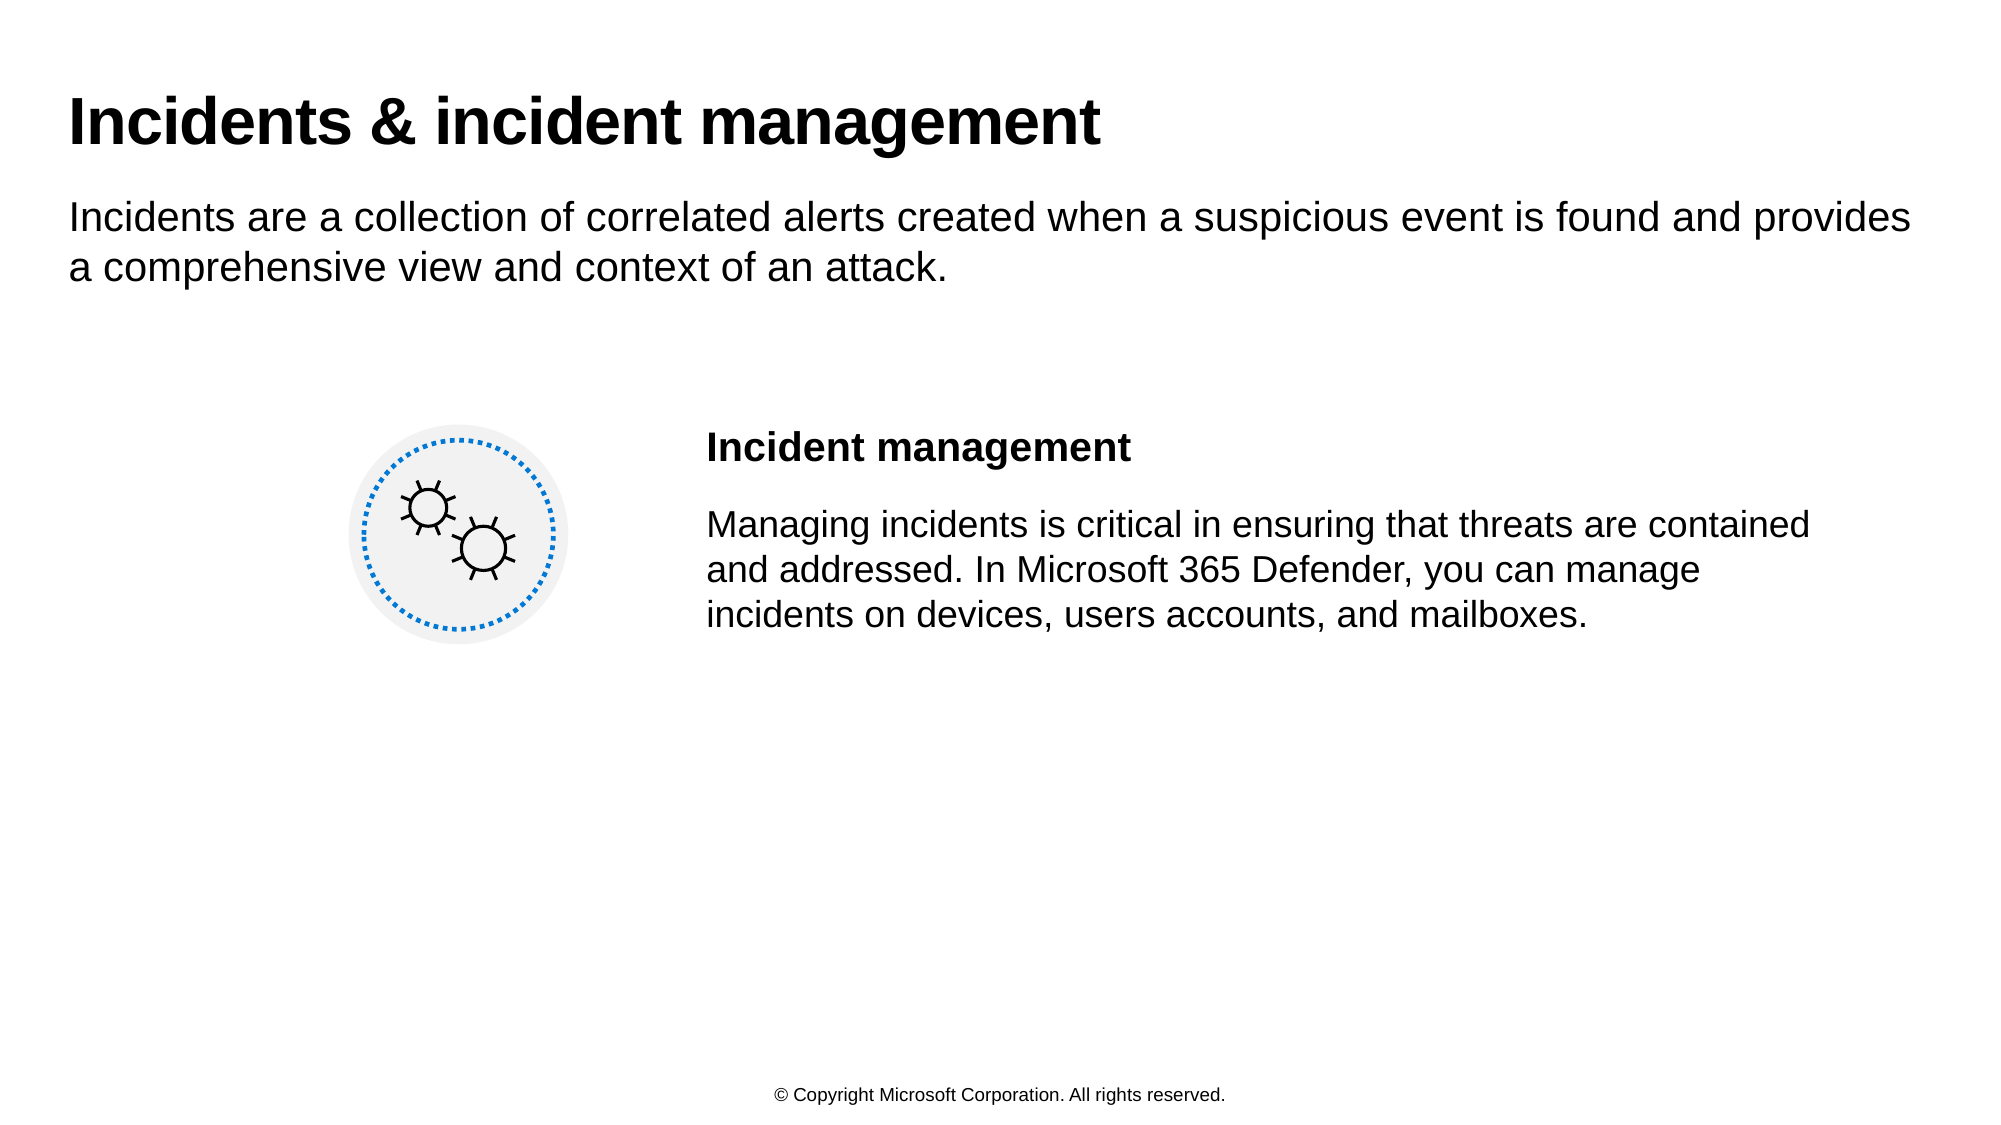

# Incidents & incident management
Incidents are a collection of correlated alerts created when a suspicious event is found and provides a comprehensive view and context of an attack.
Incident management

Managing incidents is critical in ensuring that threats are contained and addressed. In Microsoft 365 Defender, you can manage incidents on devices, users accounts, and mailboxes.